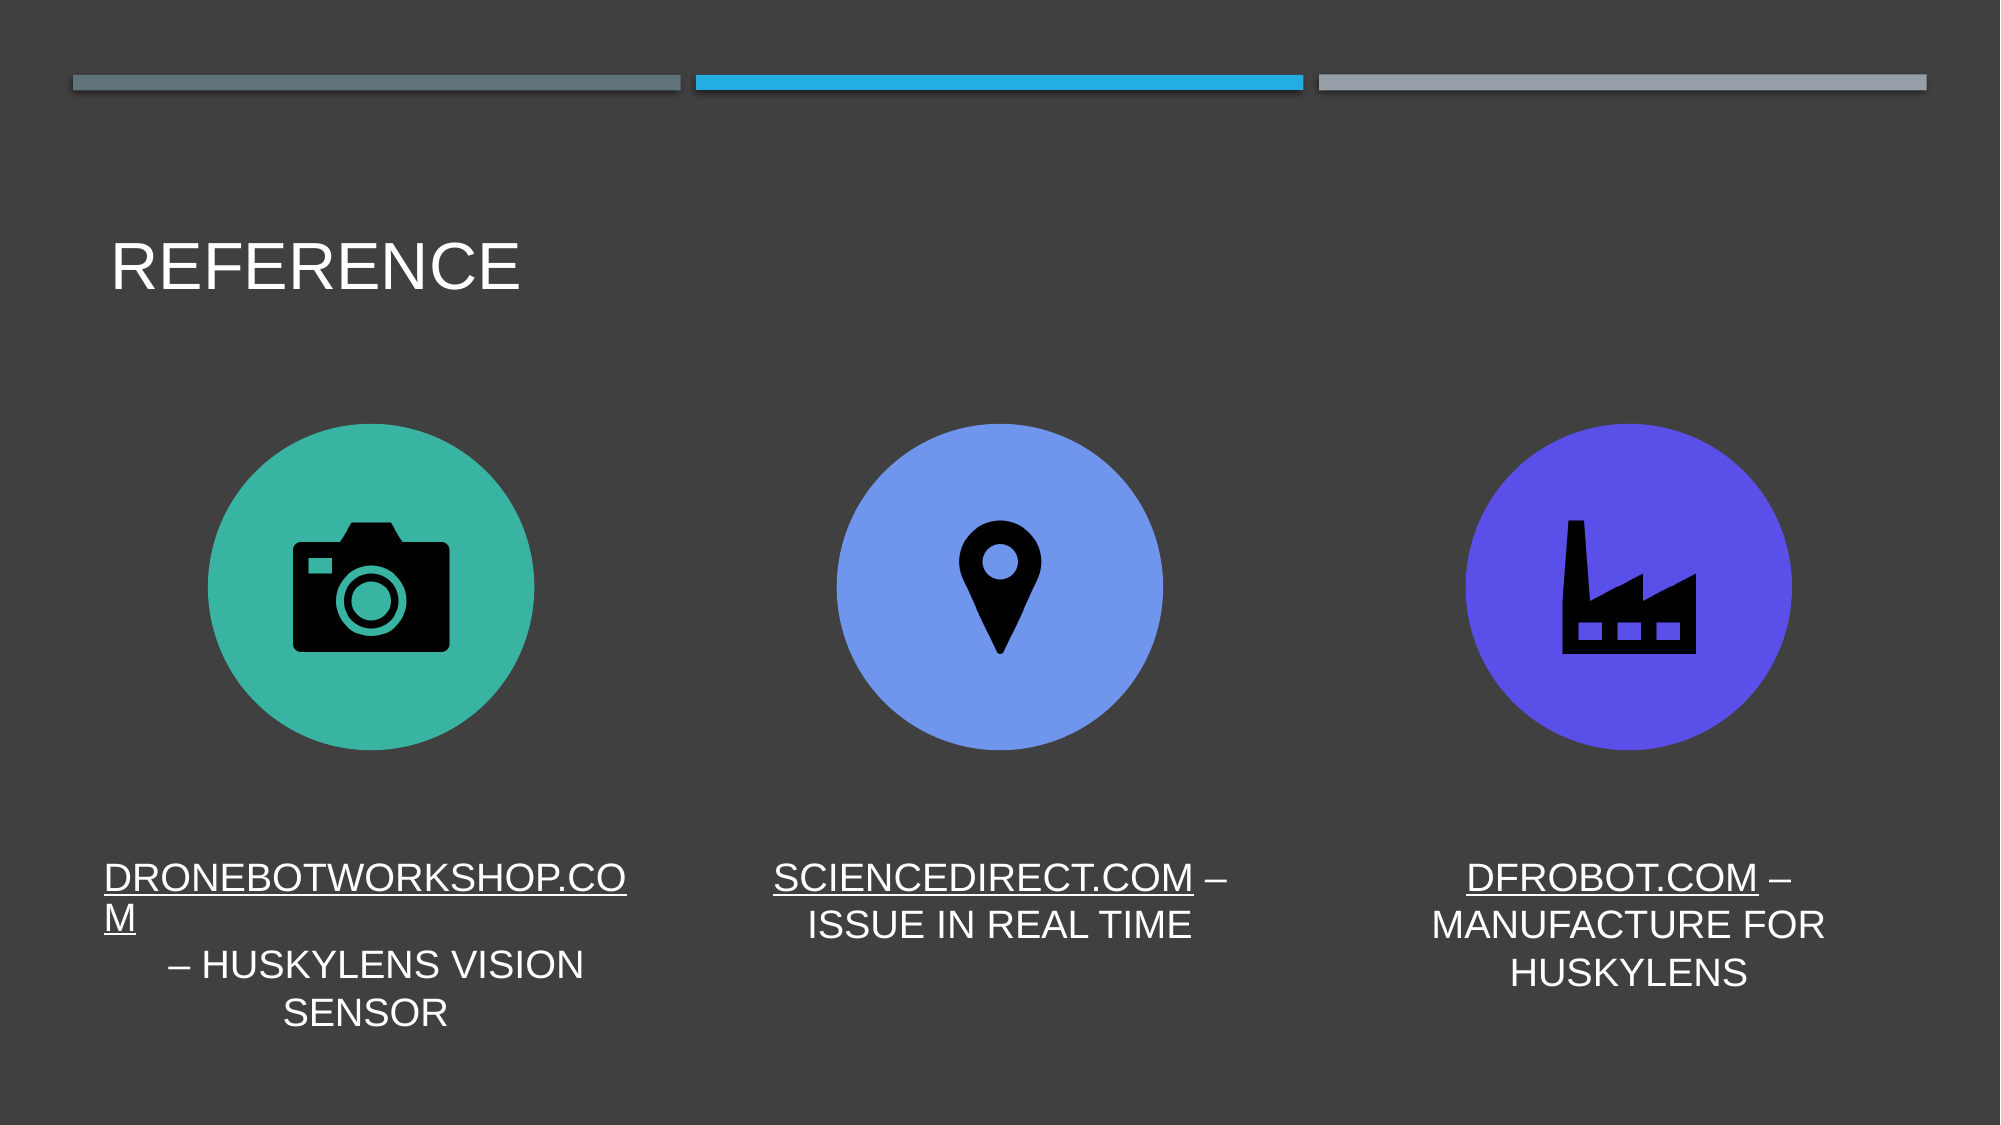

# Reference
dronebotworkshop.com – HuskyLens Vision Sensor
sciencedirect.com – Issue In Real Time
dfrobot.com – Manufacture for HuskyLens